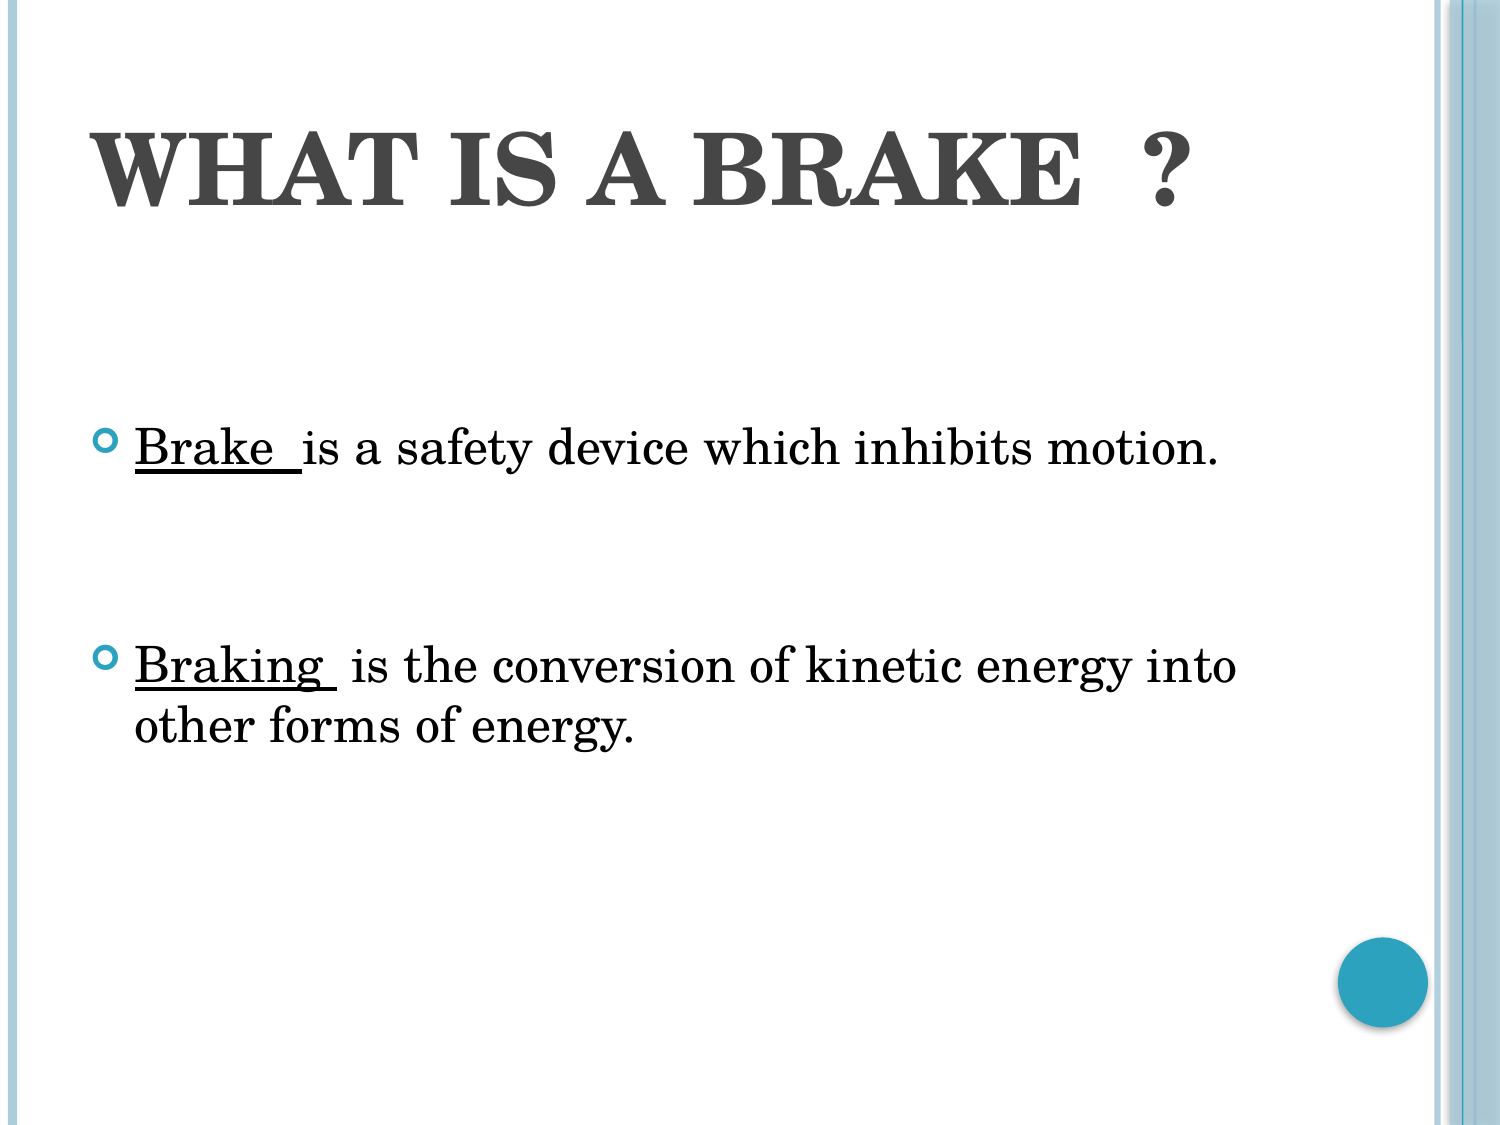

# WHAT IS A BRAKE  ?

Brake  is a safety device which inhibits motion.

Braking  is the conversion of kinetic energy into other forms of energy.